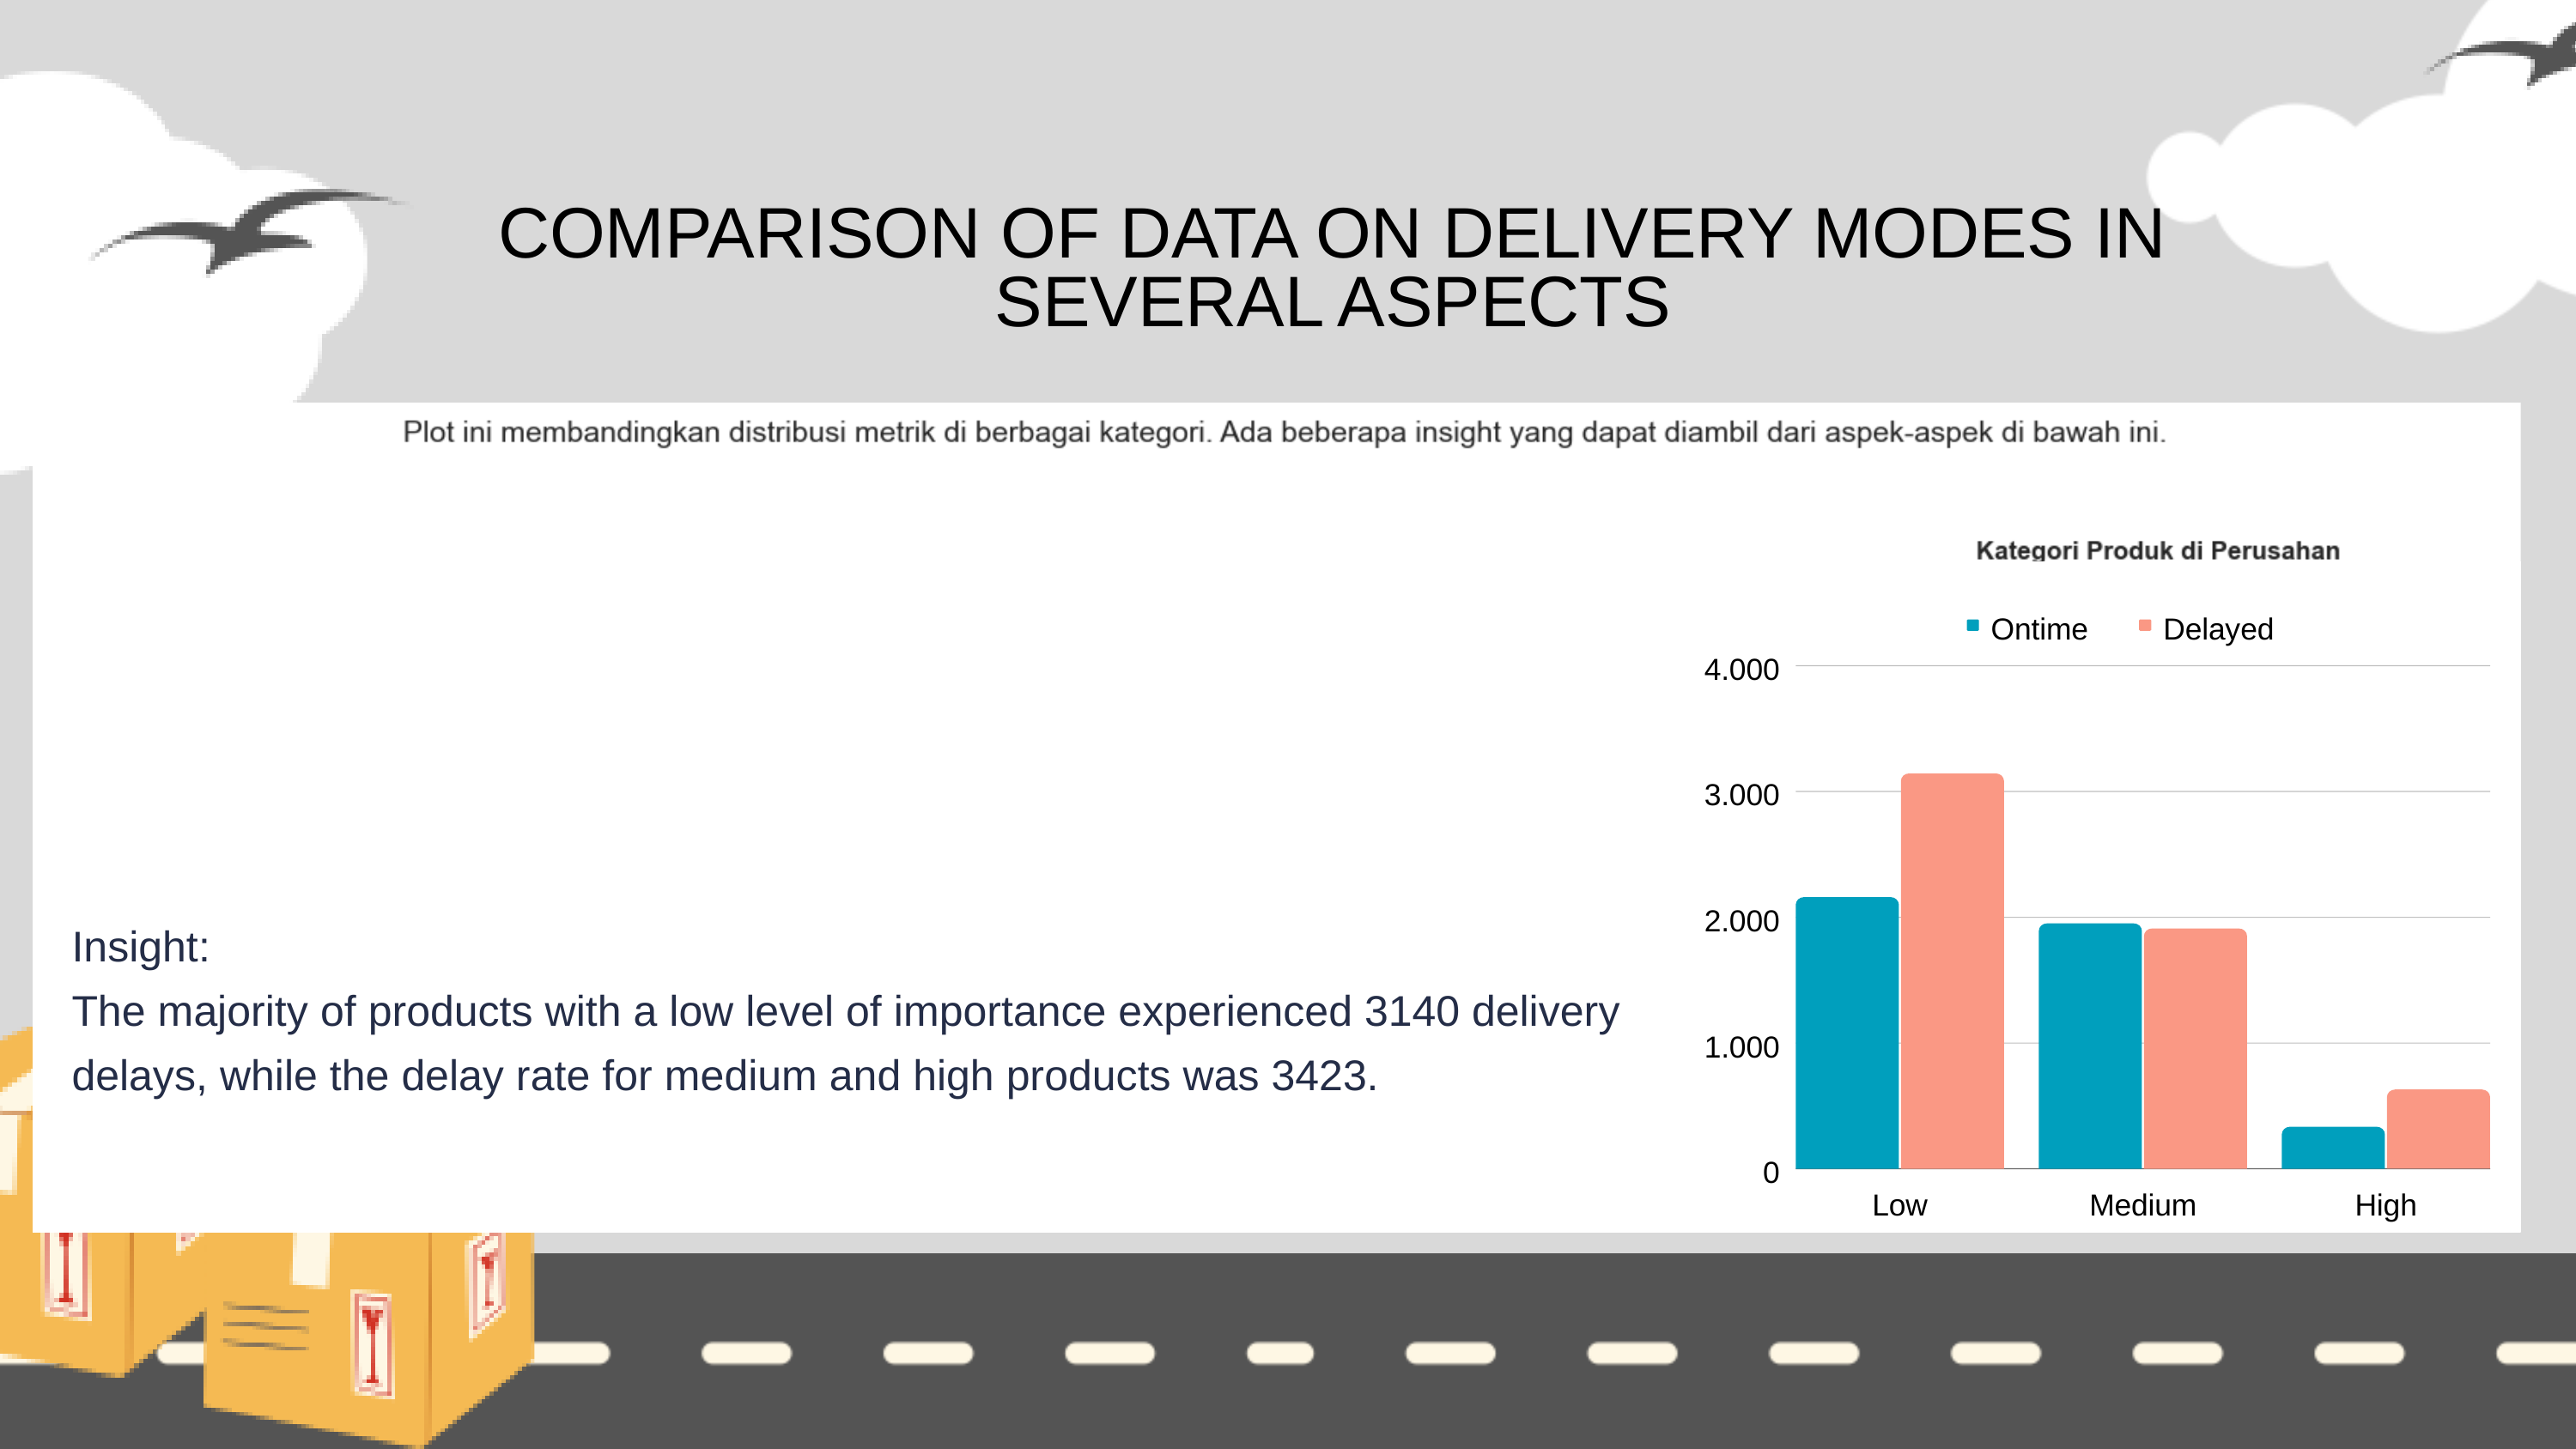

COMPARISON OF DATA ON DELIVERY MODES IN SEVERAL ASPECTS

Ontime
Delayed

4.000

3.000

2.000
1.000
0
Low
Medium
High
Insight:
The majority of products with a low level of importance experienced 3140 delivery delays, while the delay rate for medium and high products was 3423.